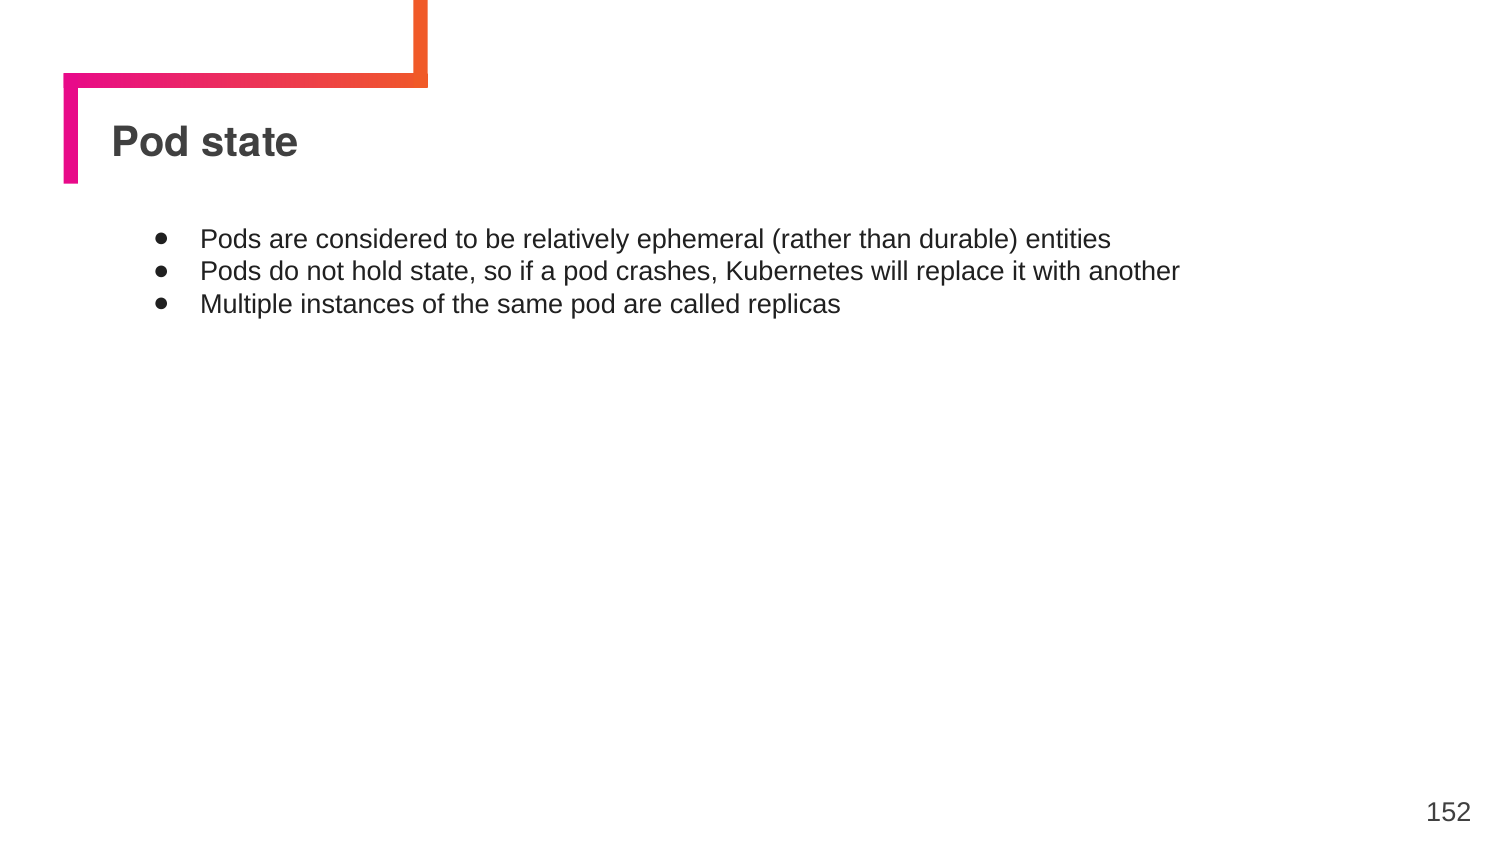

# Pod state
Pods are considered to be relatively ephemeral (rather than durable) entities
Pods do not hold state, so if a pod crashes, Kubernetes will replace it with another
Multiple instances of the same pod are called replicas

152